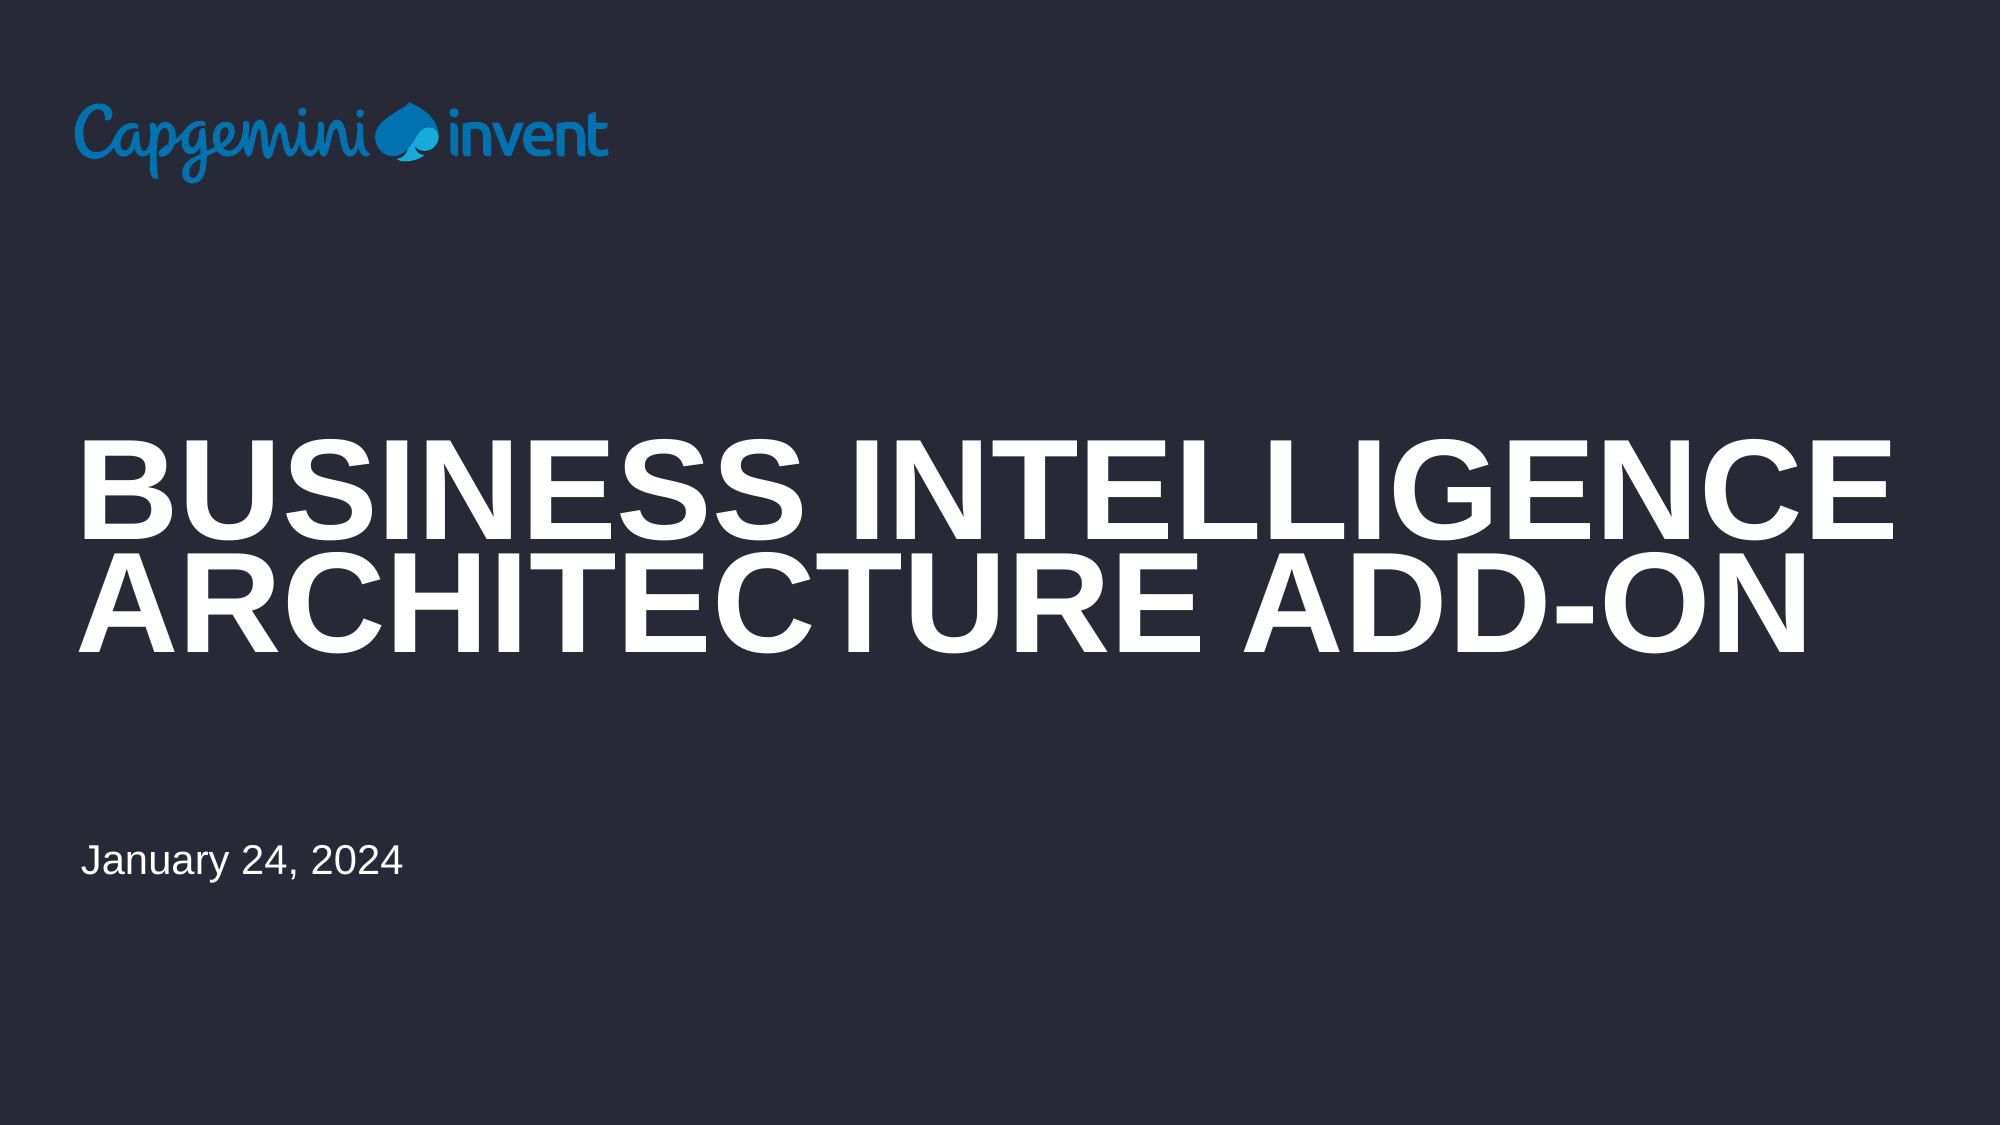

Business Intelligence Architecture add-on
January 24, 2024